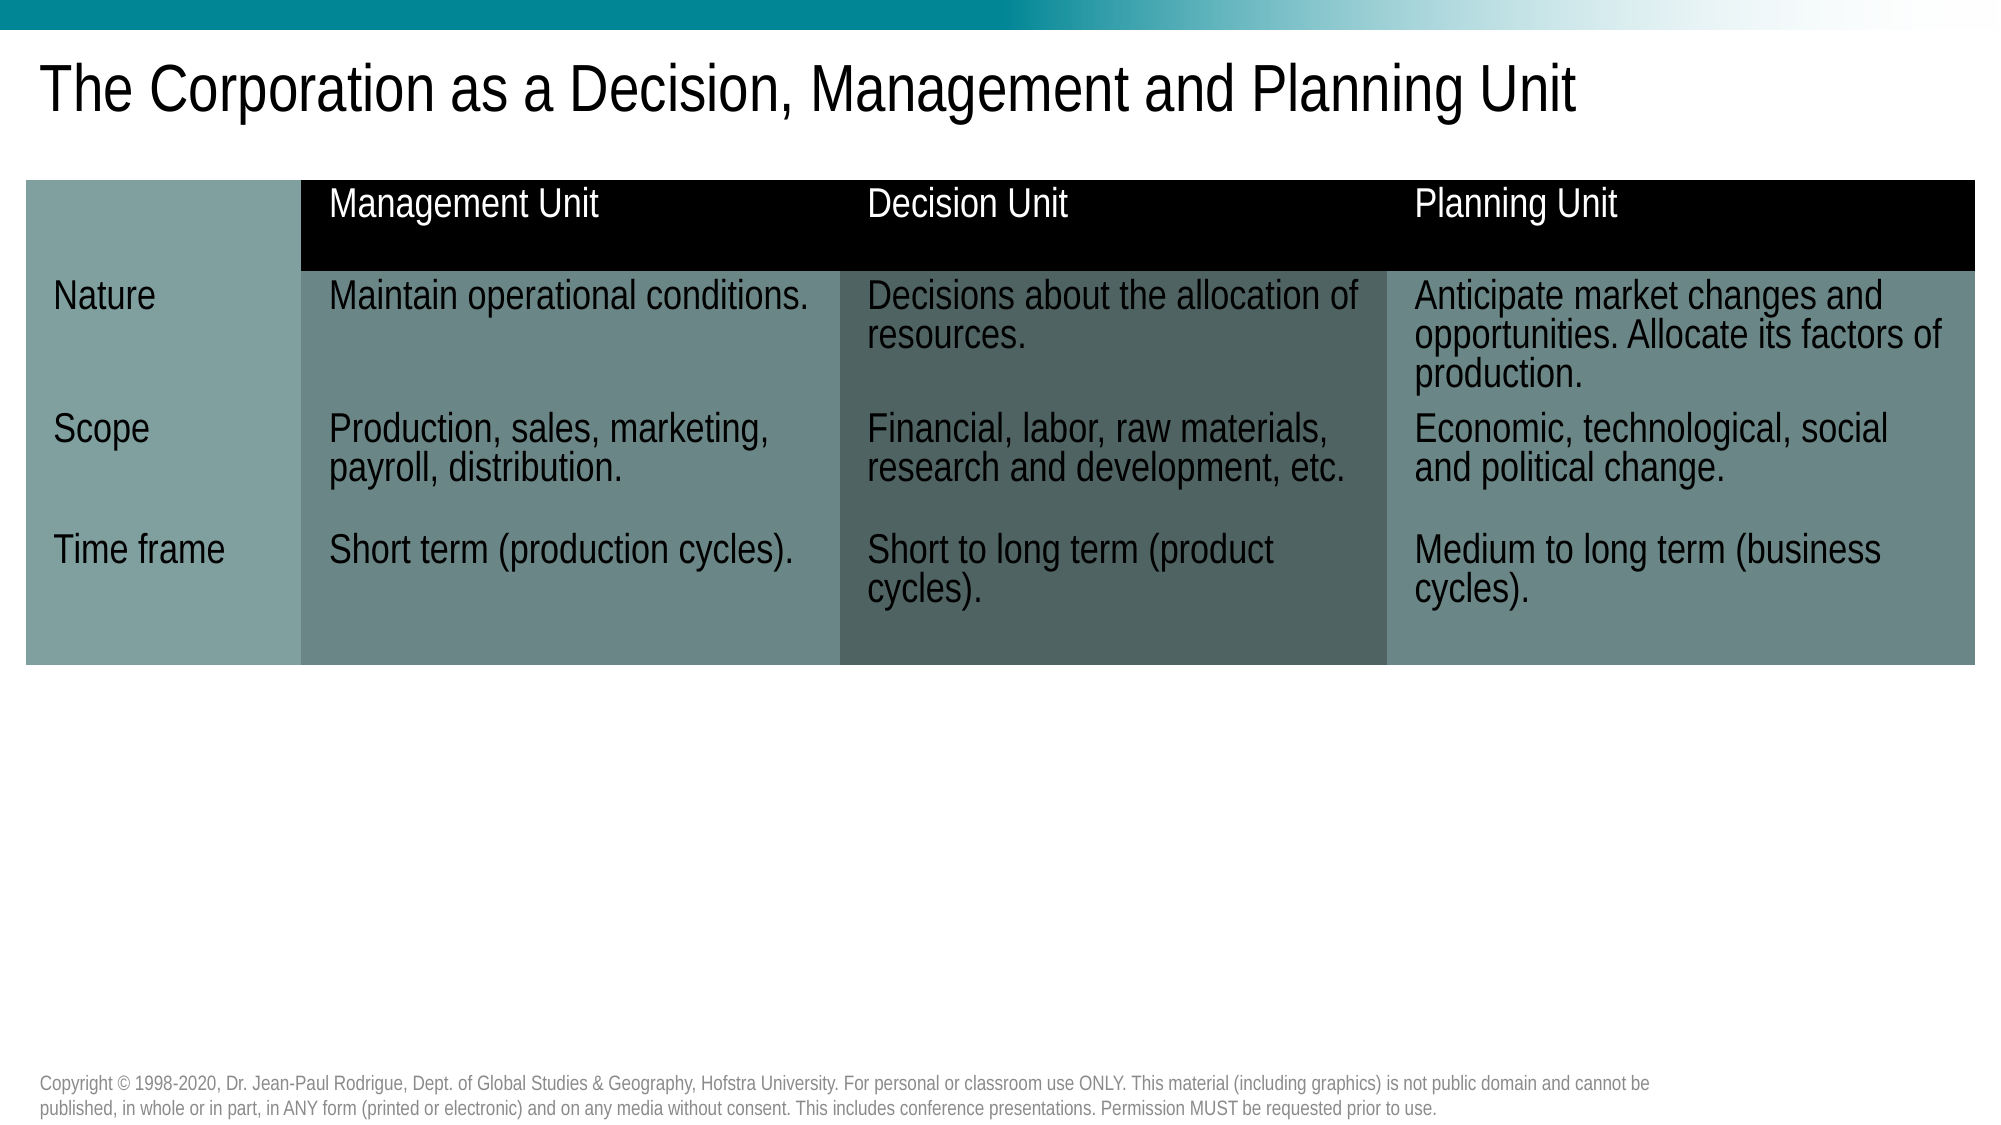

# The Corporation as a Decision, Management and Planning Unit
|  | Management Unit | Decision Unit | Planning Unit |
| --- | --- | --- | --- |
| Nature | Maintain operational conditions. | Decisions about the allocation of resources. | Anticipate market changes and opportunities. Allocate its factors of production. |
| Scope | Production, sales, marketing, payroll, distribution. | Financial, labor, raw materials, research and development, etc. | Economic, technological, social and political change. |
| Time frame | Short term (production cycles). | Short to long term (product cycles). | Medium to long term (business cycles). |
Copyright © 1998-2020, Dr. Jean-Paul Rodrigue, Dept. of Global Studies & Geography, Hofstra University. For personal or classroom use ONLY. This material (including graphics) is not public domain and cannot be published, in whole or in part, in ANY form (printed or electronic) and on any media without consent. This includes conference presentations. Permission MUST be requested prior to use.